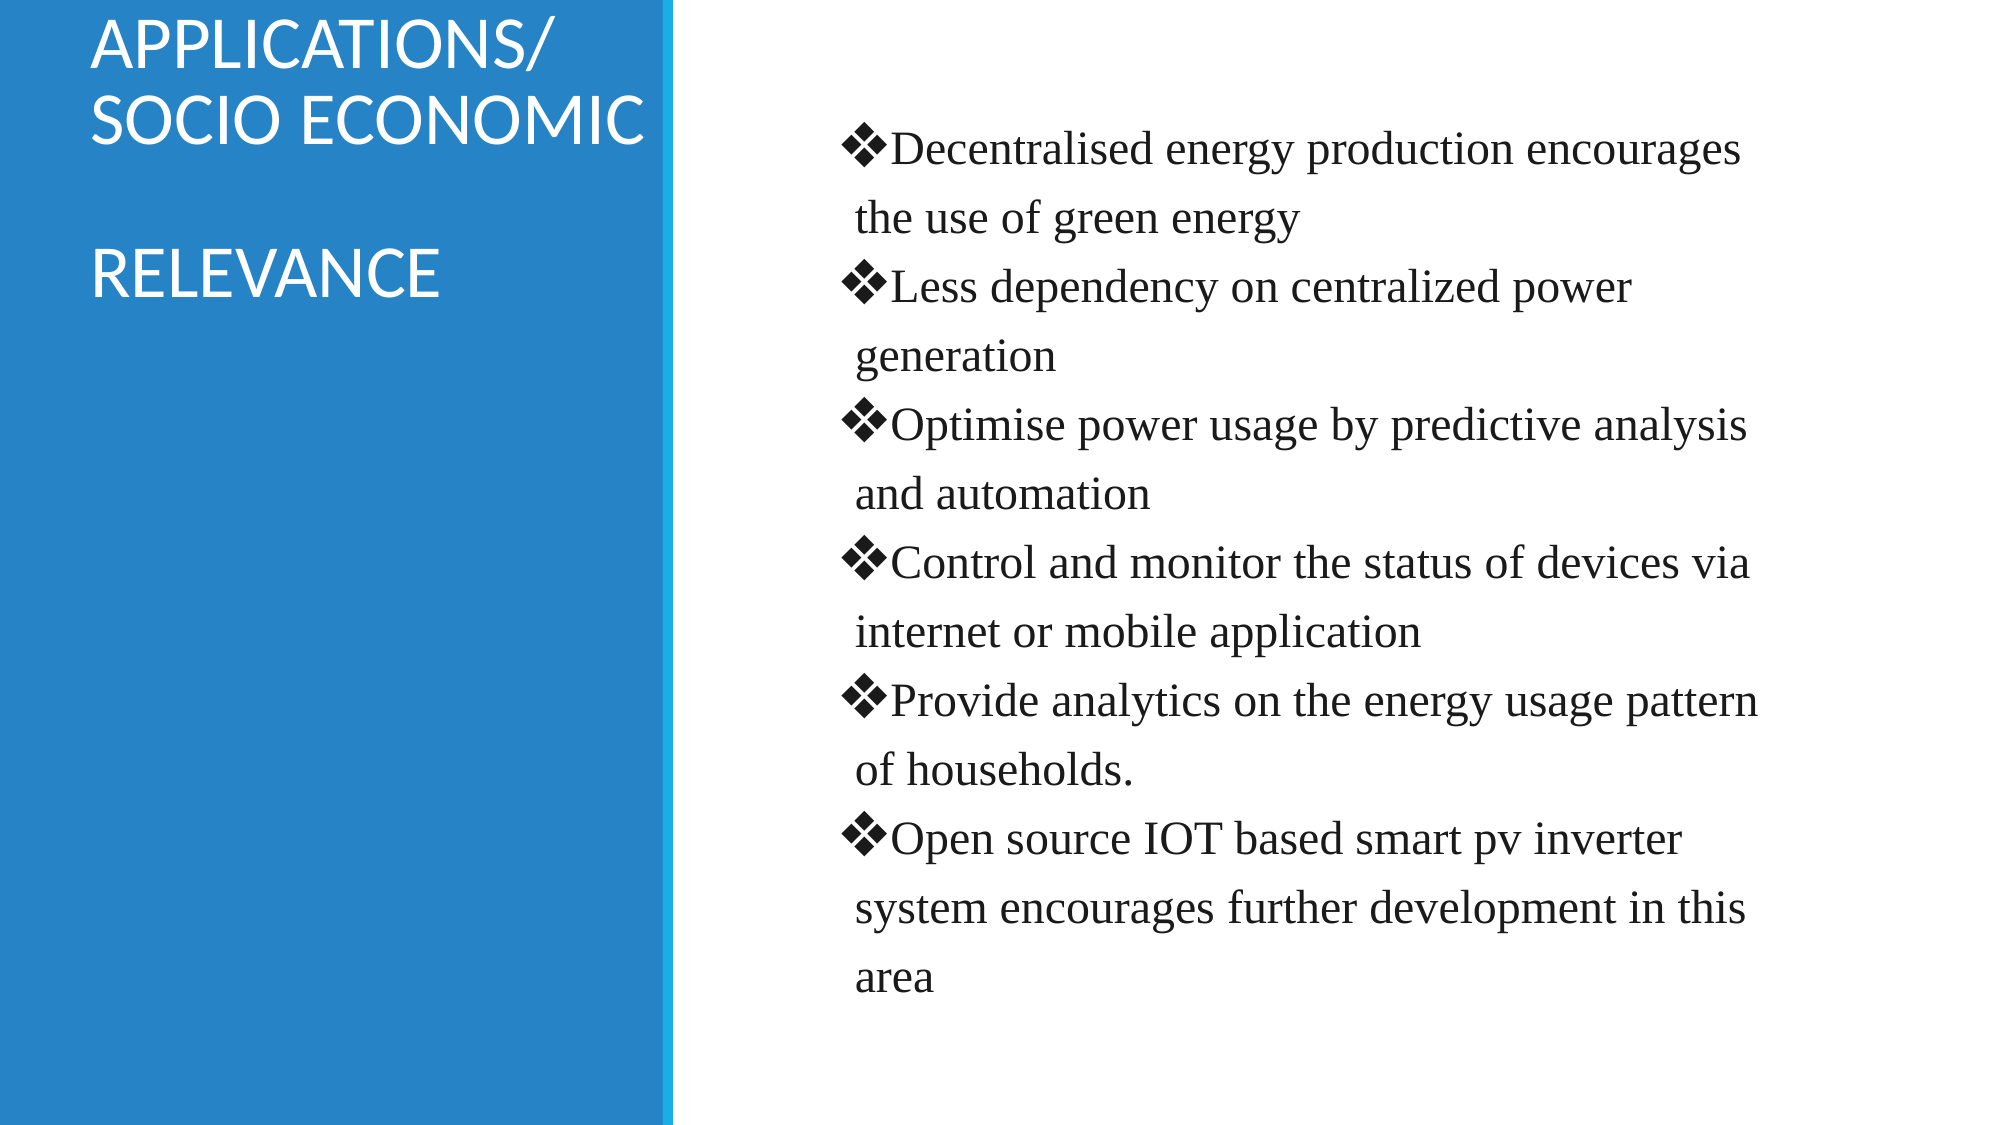

Decentralised energy production encourages the use of green energy
Less dependency on centralized power generation
Optimise power usage by predictive analysis and automation
Control and monitor the status of devices via internet or mobile application
Provide analytics on the energy usage pattern of households.
Open source IOT based smart pv inverter system encourages further development in this area
# APPLICATIONS/ SOCIO ECONOMIC RELEVANCE